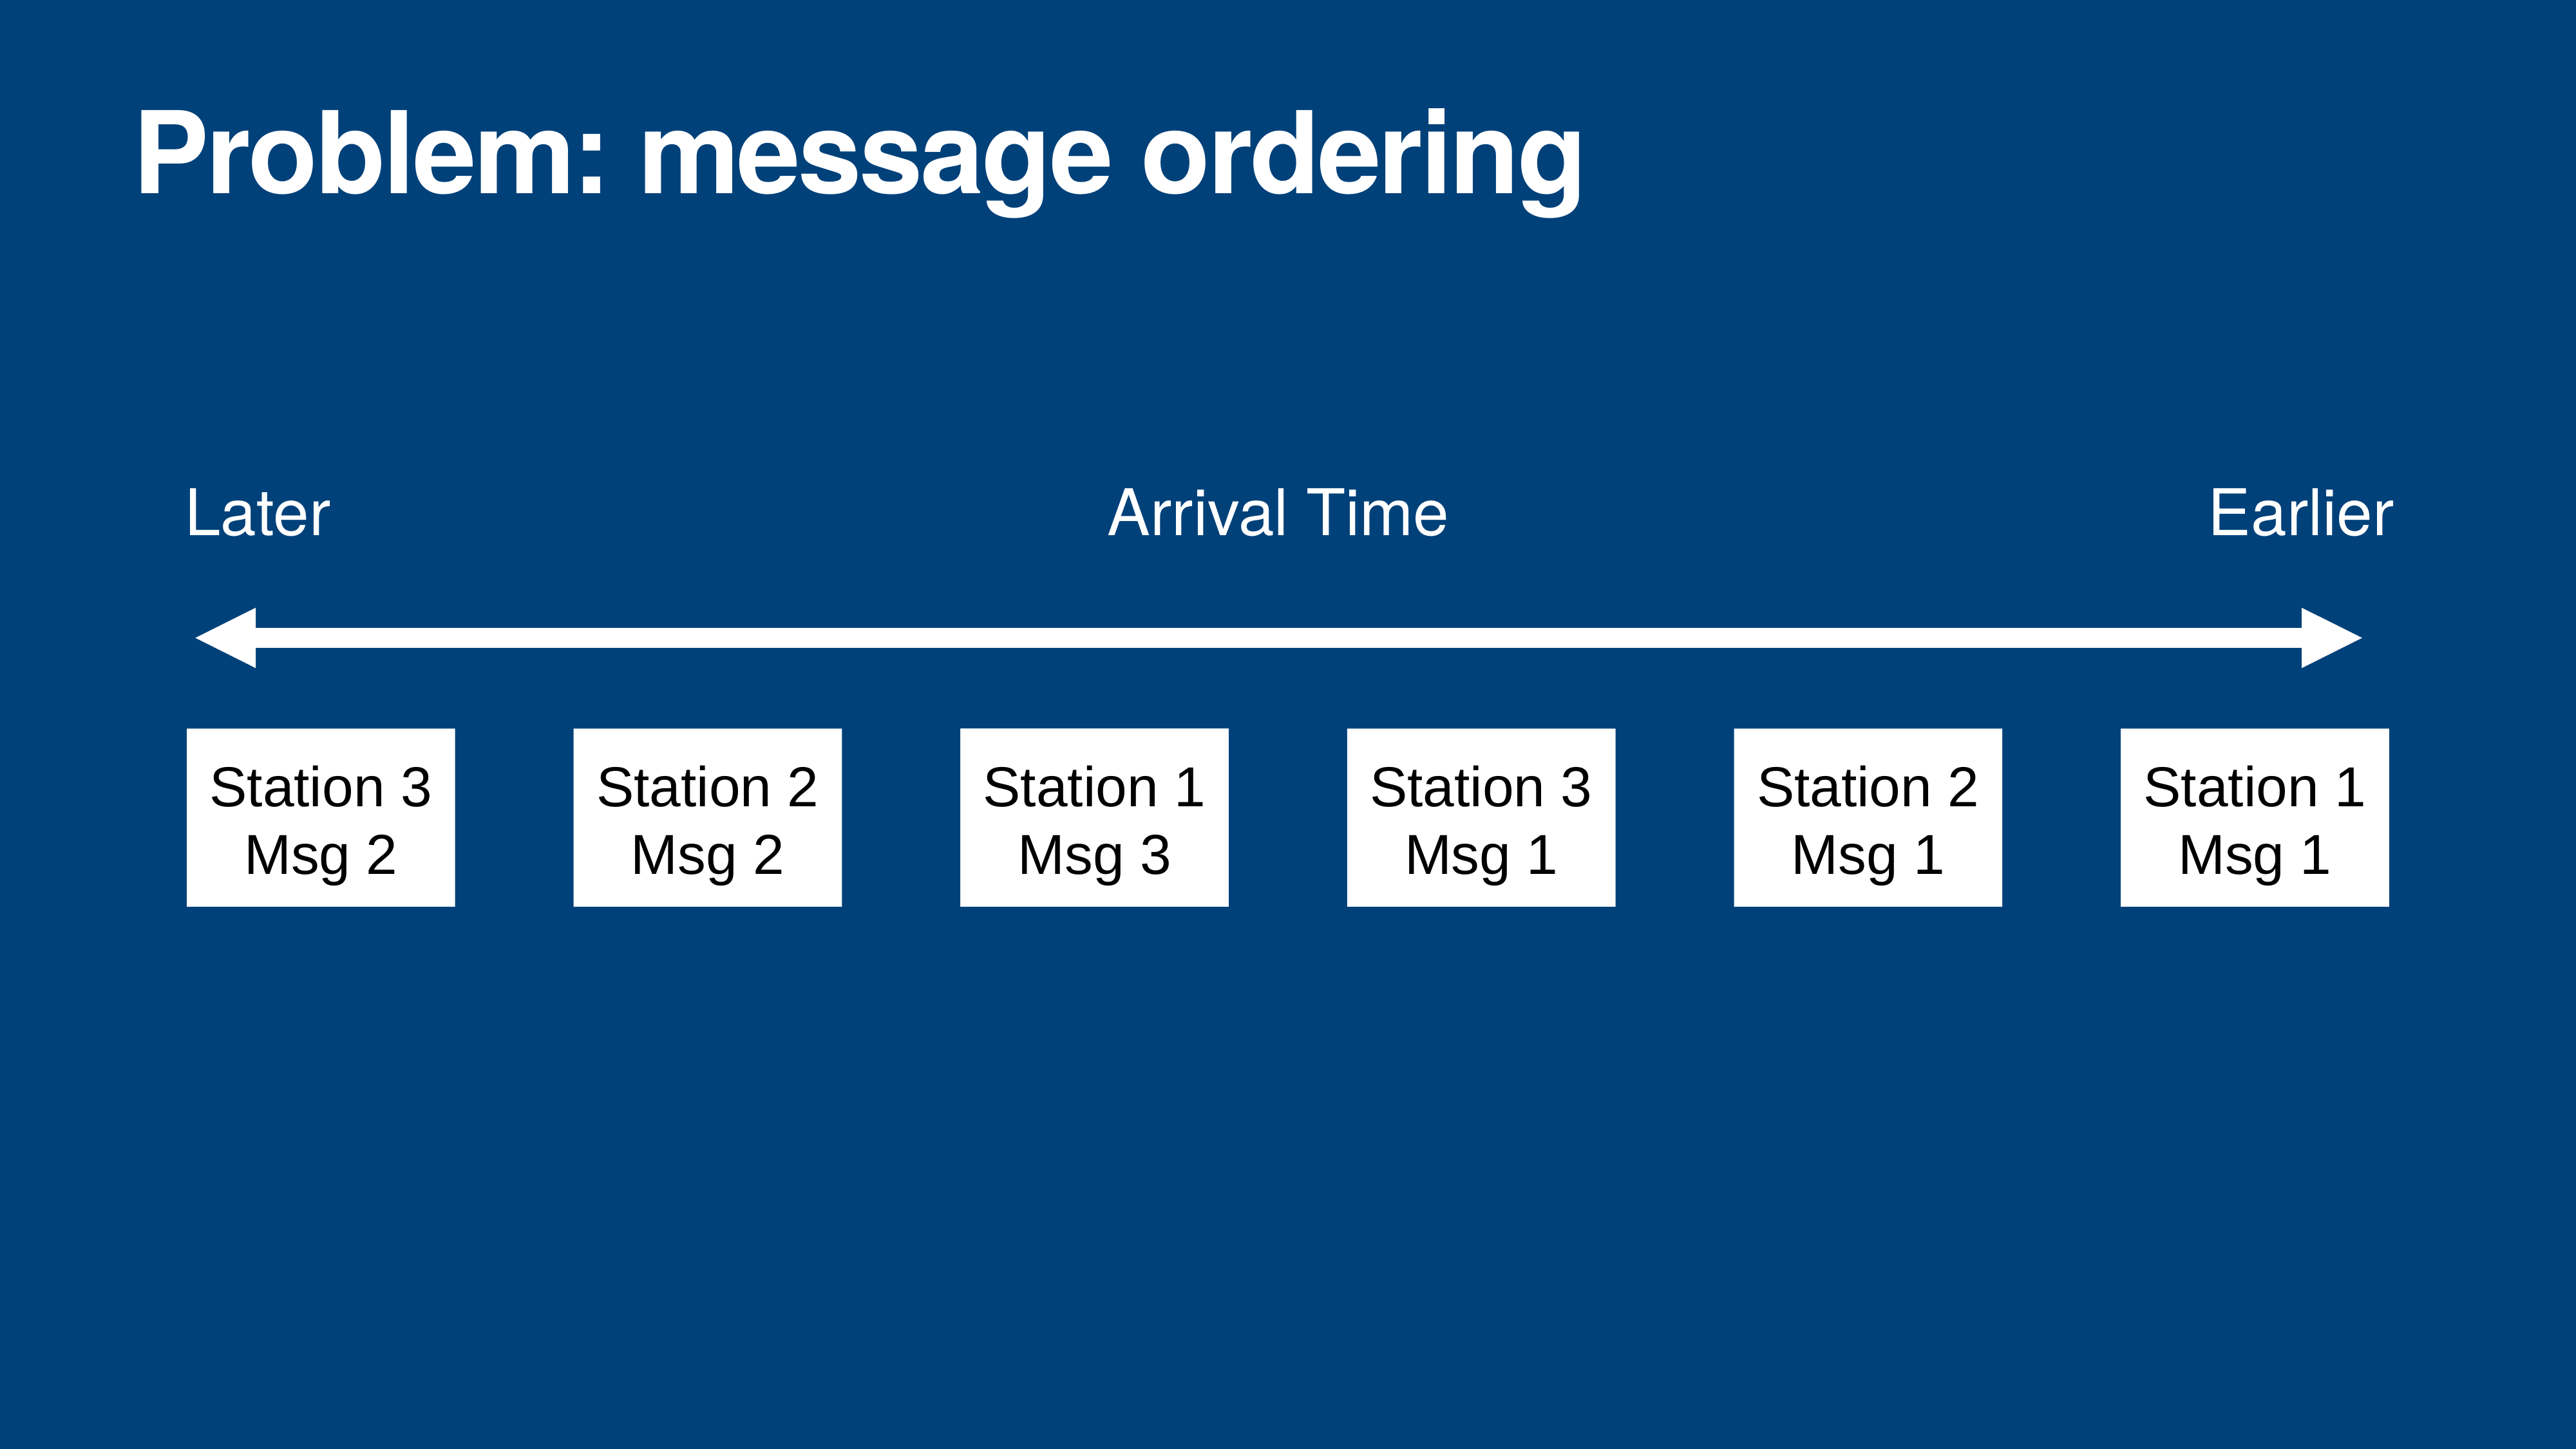

# Problem: message ordering

Later
Arrival Time
Earlier

Station 3
Msg 2
Station 2
Msg 2
Station 1
Msg 2
Station 1
Msg 3
Station 3
Msg 1
Station 2
Msg 1
Station 1
Msg 1